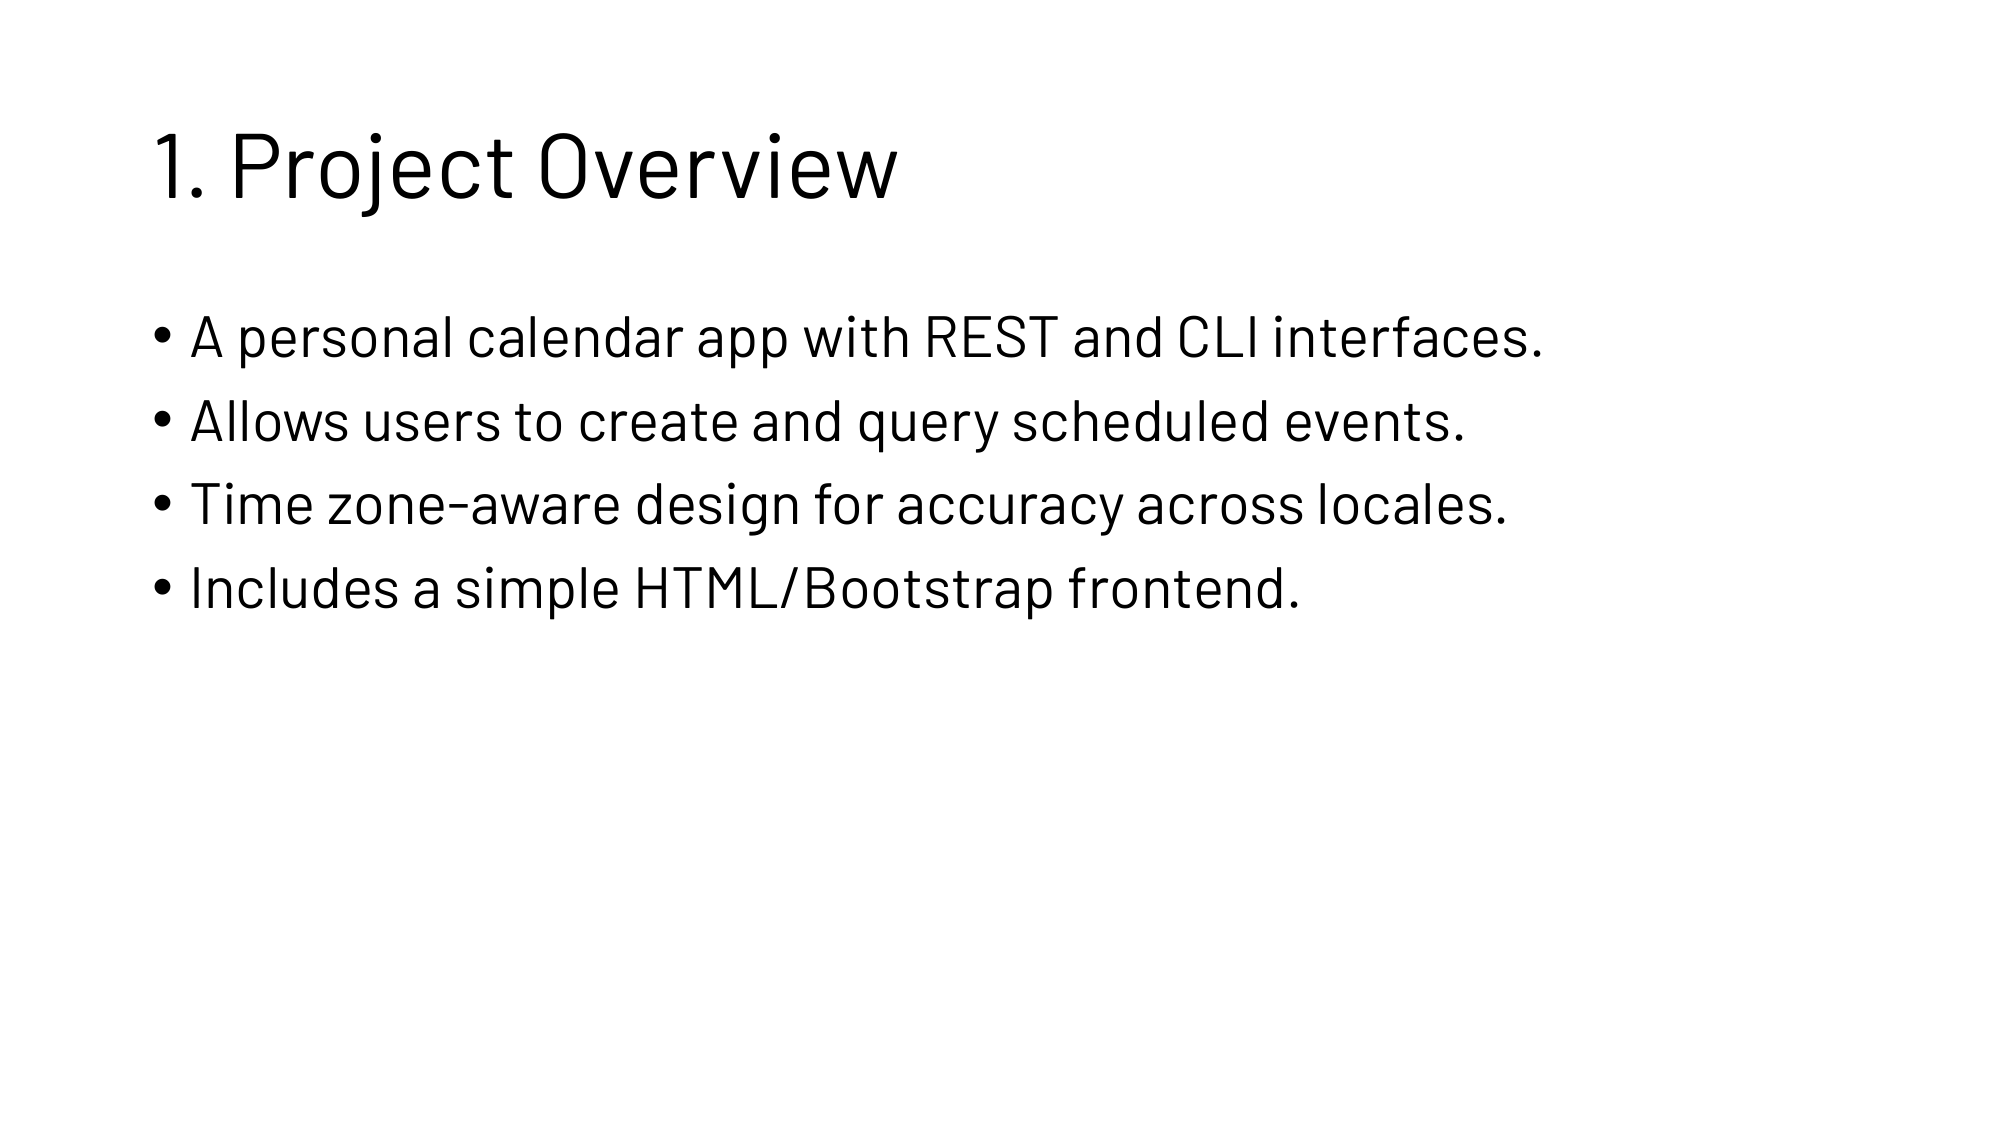

# 1. Project Overview
A personal calendar app with REST and CLI interfaces.
Allows users to create and query scheduled events.
Time zone-aware design for accuracy across locales.
Includes a simple HTML/Bootstrap frontend.